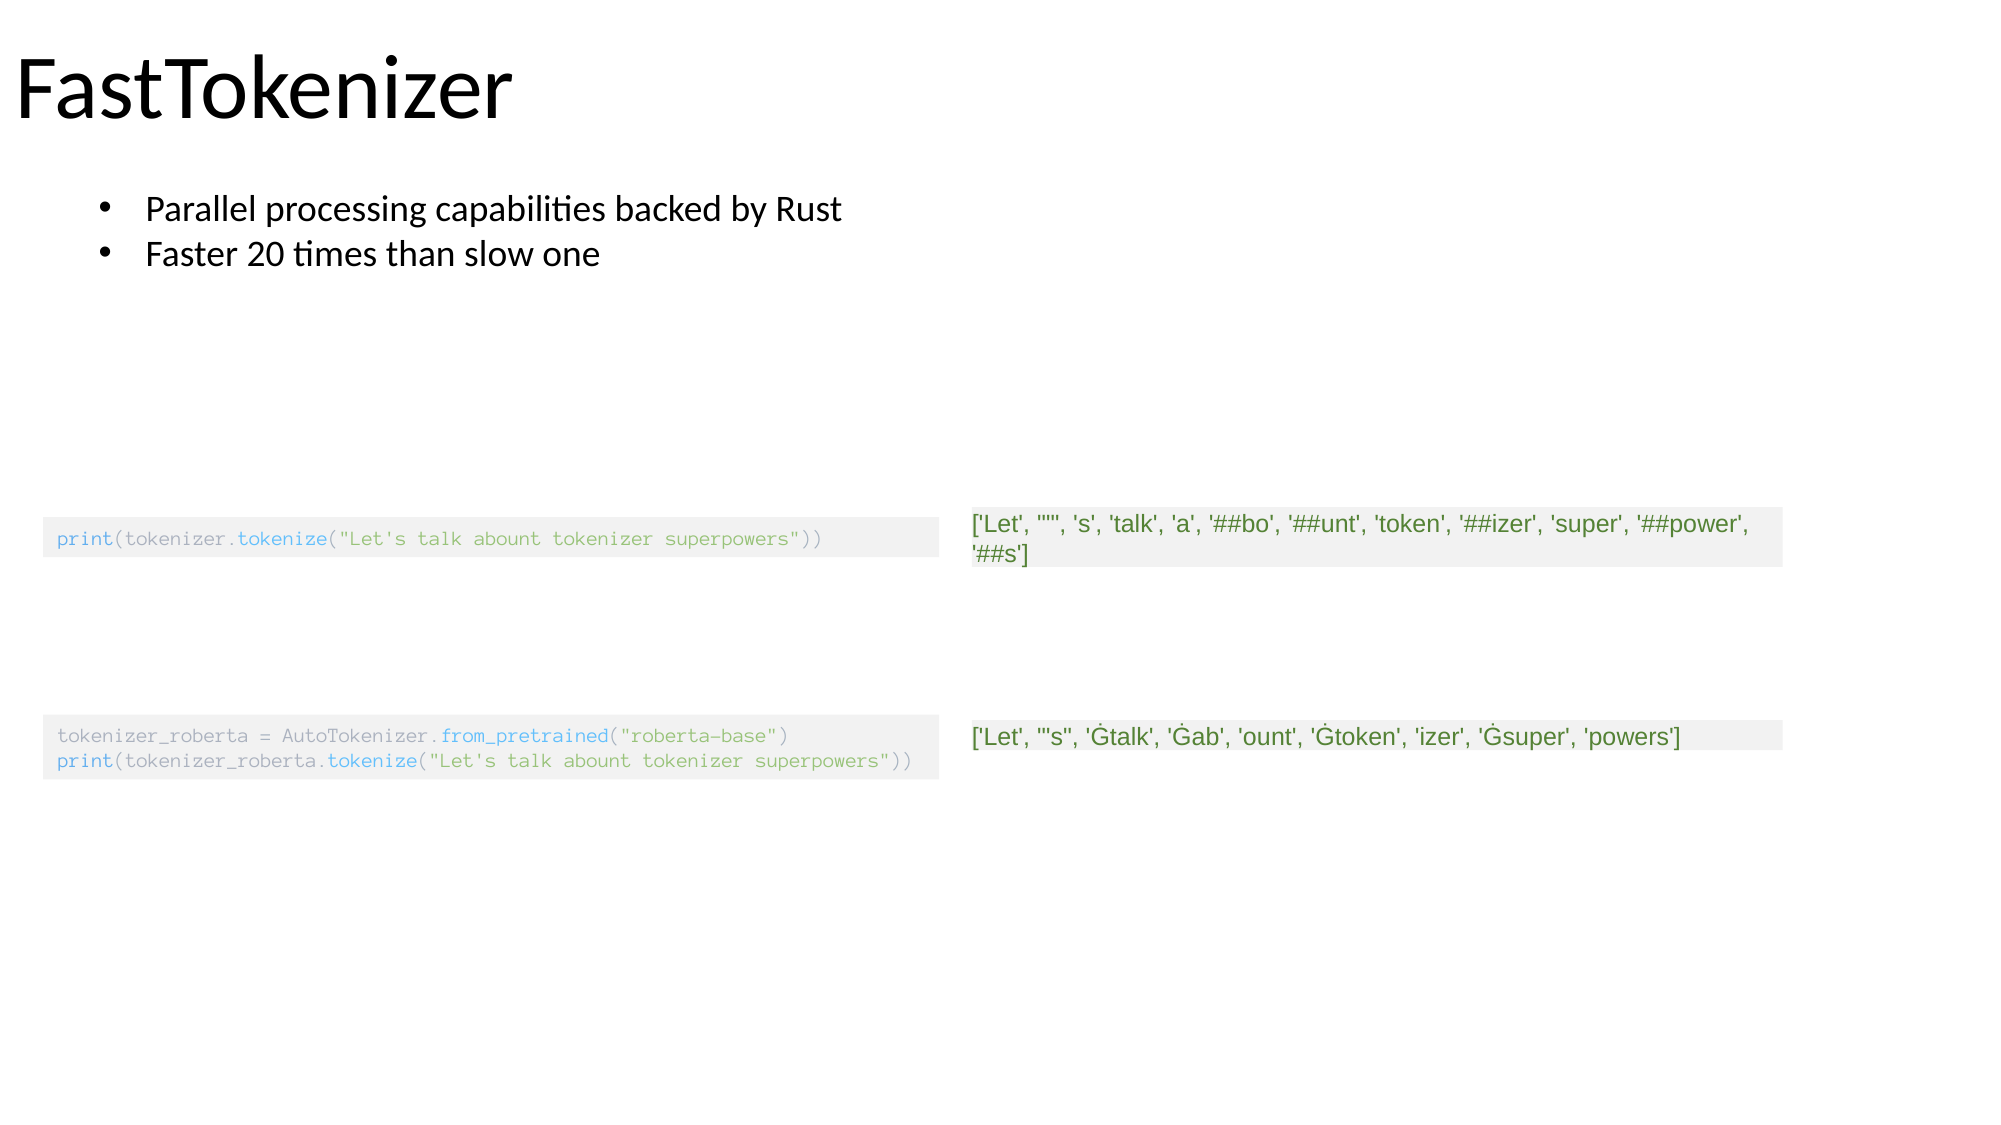

# FastTokenizer
Parallel processing capabilities backed by Rust
Faster 20 times than slow one
print(tokenizer.tokenize("Let's talk abount tokenizer superpowers"))
['Let', "'", 's', 'talk', 'a', '##bo', '##unt', 'token', '##izer', 'super', '##power', '##s']
tokenizer_roberta = AutoTokenizer.from_pretrained("roberta-base")
print(tokenizer_roberta.tokenize("Let's talk abount tokenizer superpowers"))
['Let', "'s", 'Ġtalk', 'Ġab', 'ount', 'Ġtoken', 'izer', 'Ġsuper', 'powers']